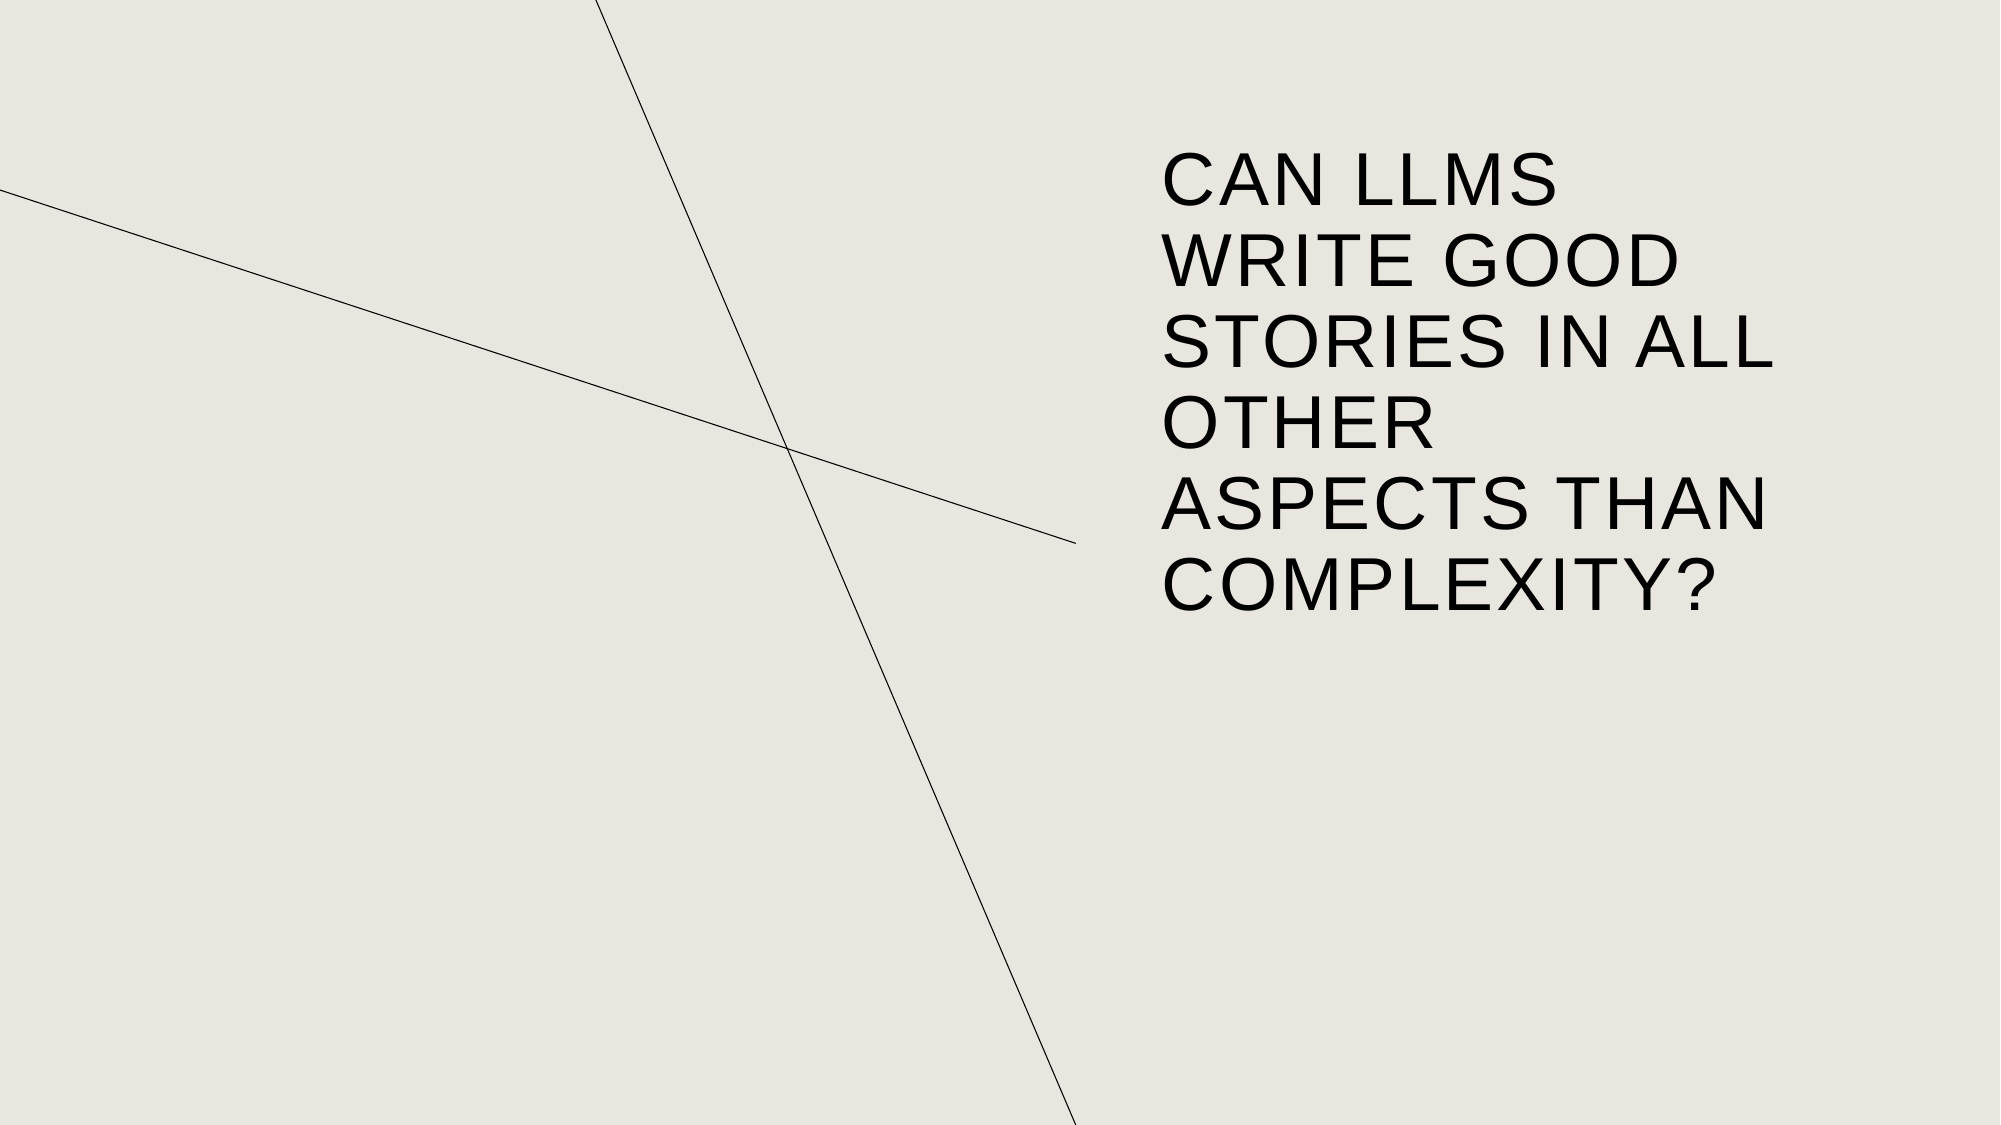

# can LLMs write good stories in all other aspects than complexity?